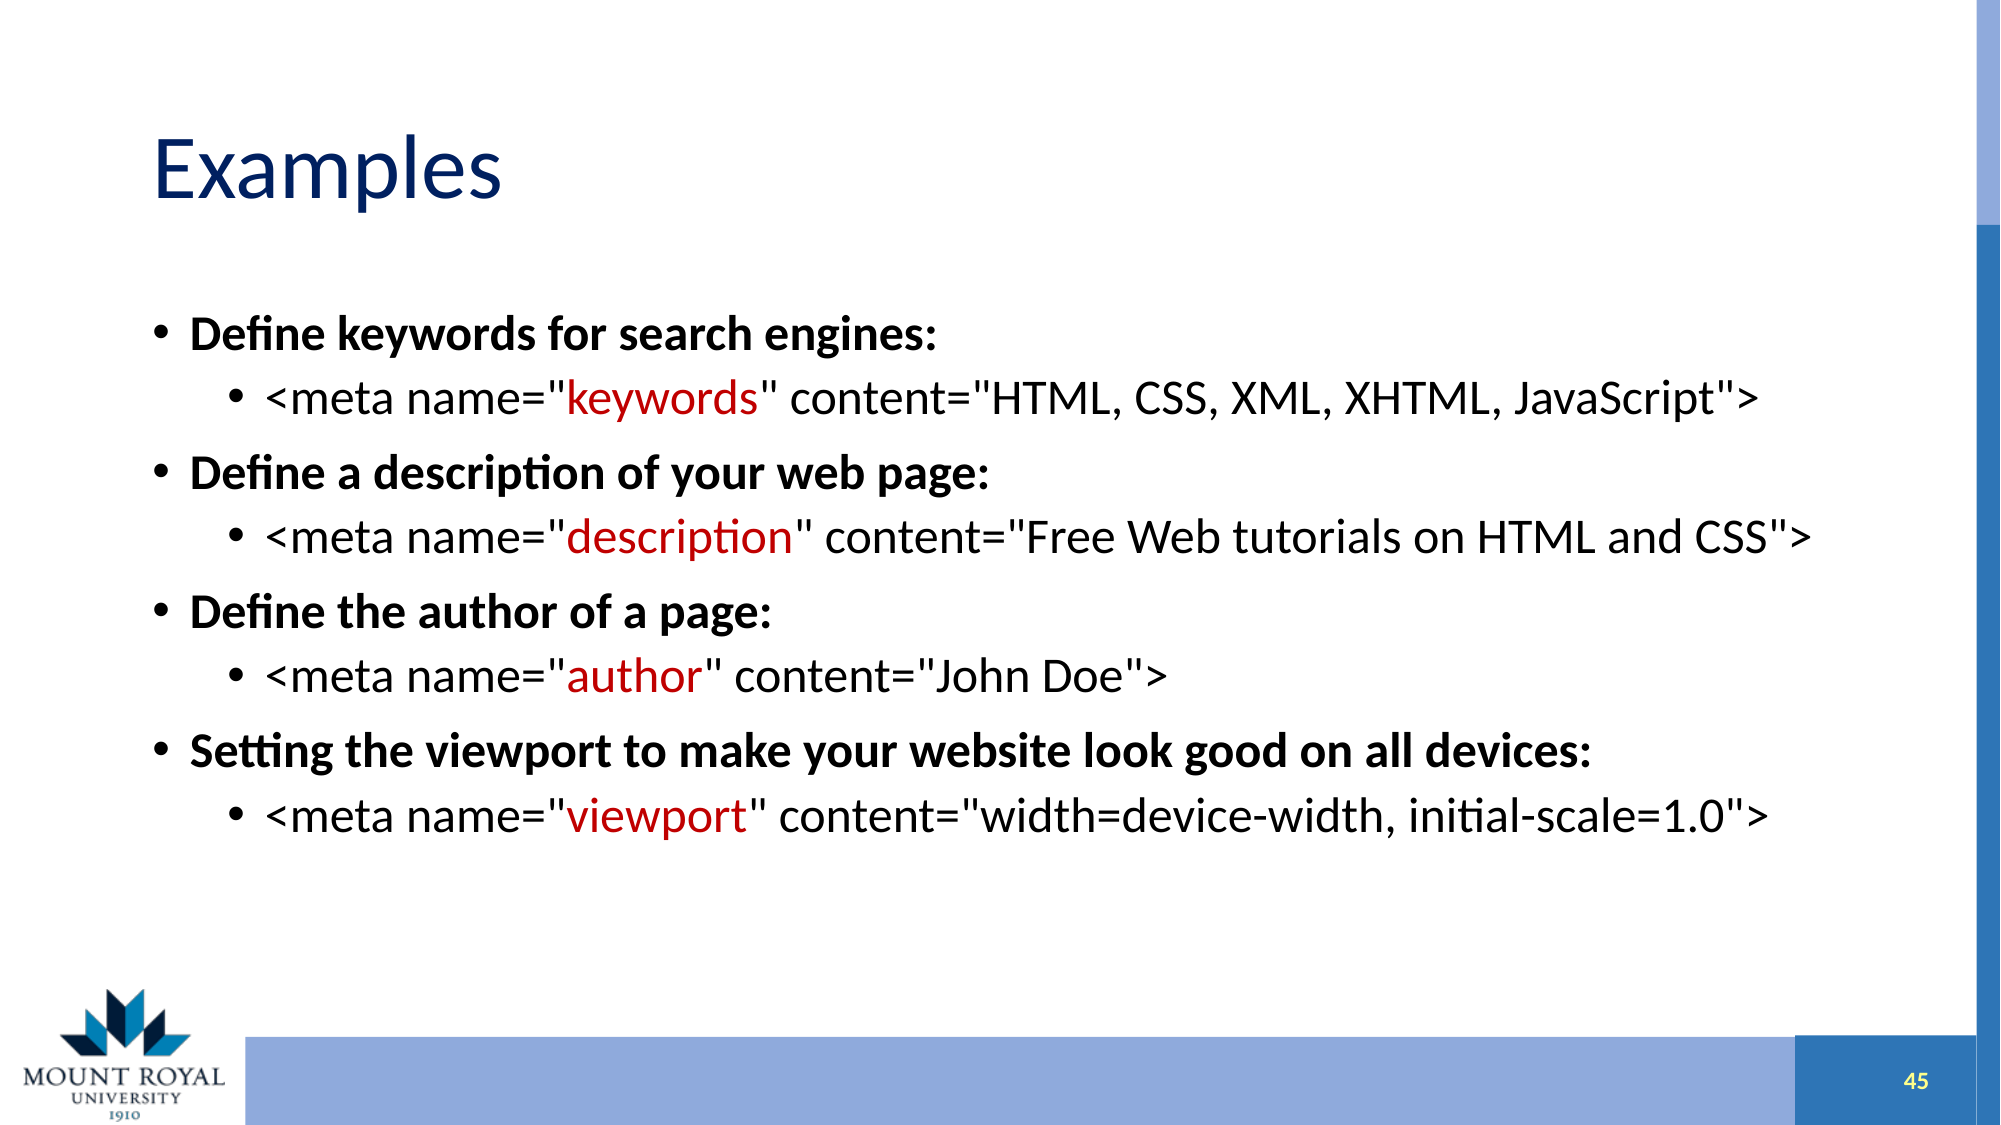

# Examples
Define keywords for search engines:
<meta name="keywords" content="HTML, CSS, XML, XHTML, JavaScript">
Define a description of your web page:
<meta name="description" content="Free Web tutorials on HTML and CSS">
Define the author of a page:
<meta name="author" content="John Doe">
Setting the viewport to make your website look good on all devices:
<meta name="viewport" content="width=device-width, initial-scale=1.0">
45